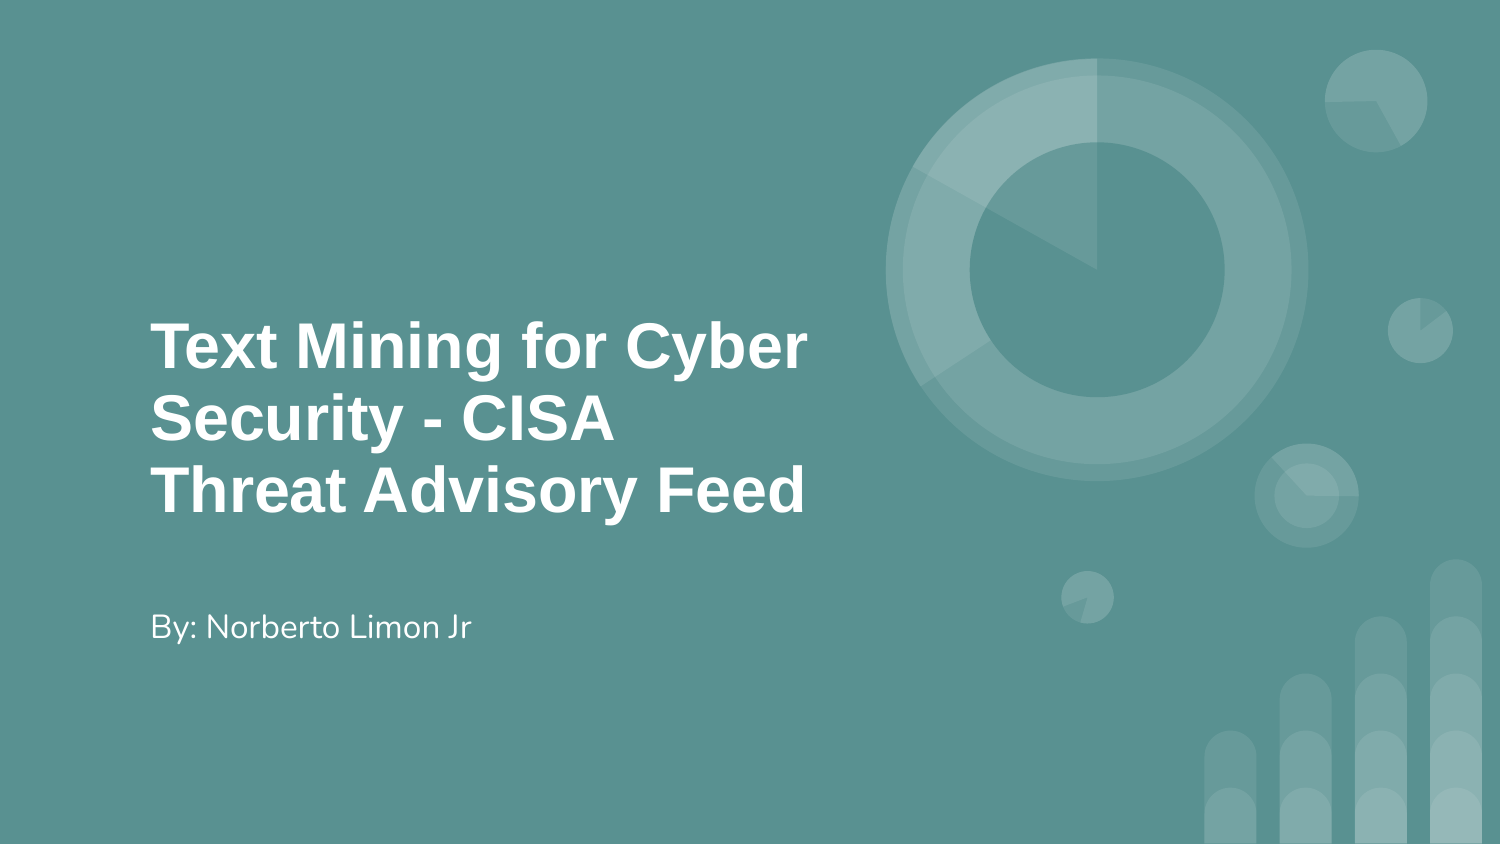

# Text Mining for Cyber Security - CISA Threat Advisory Feed
By: Norberto Limon Jr